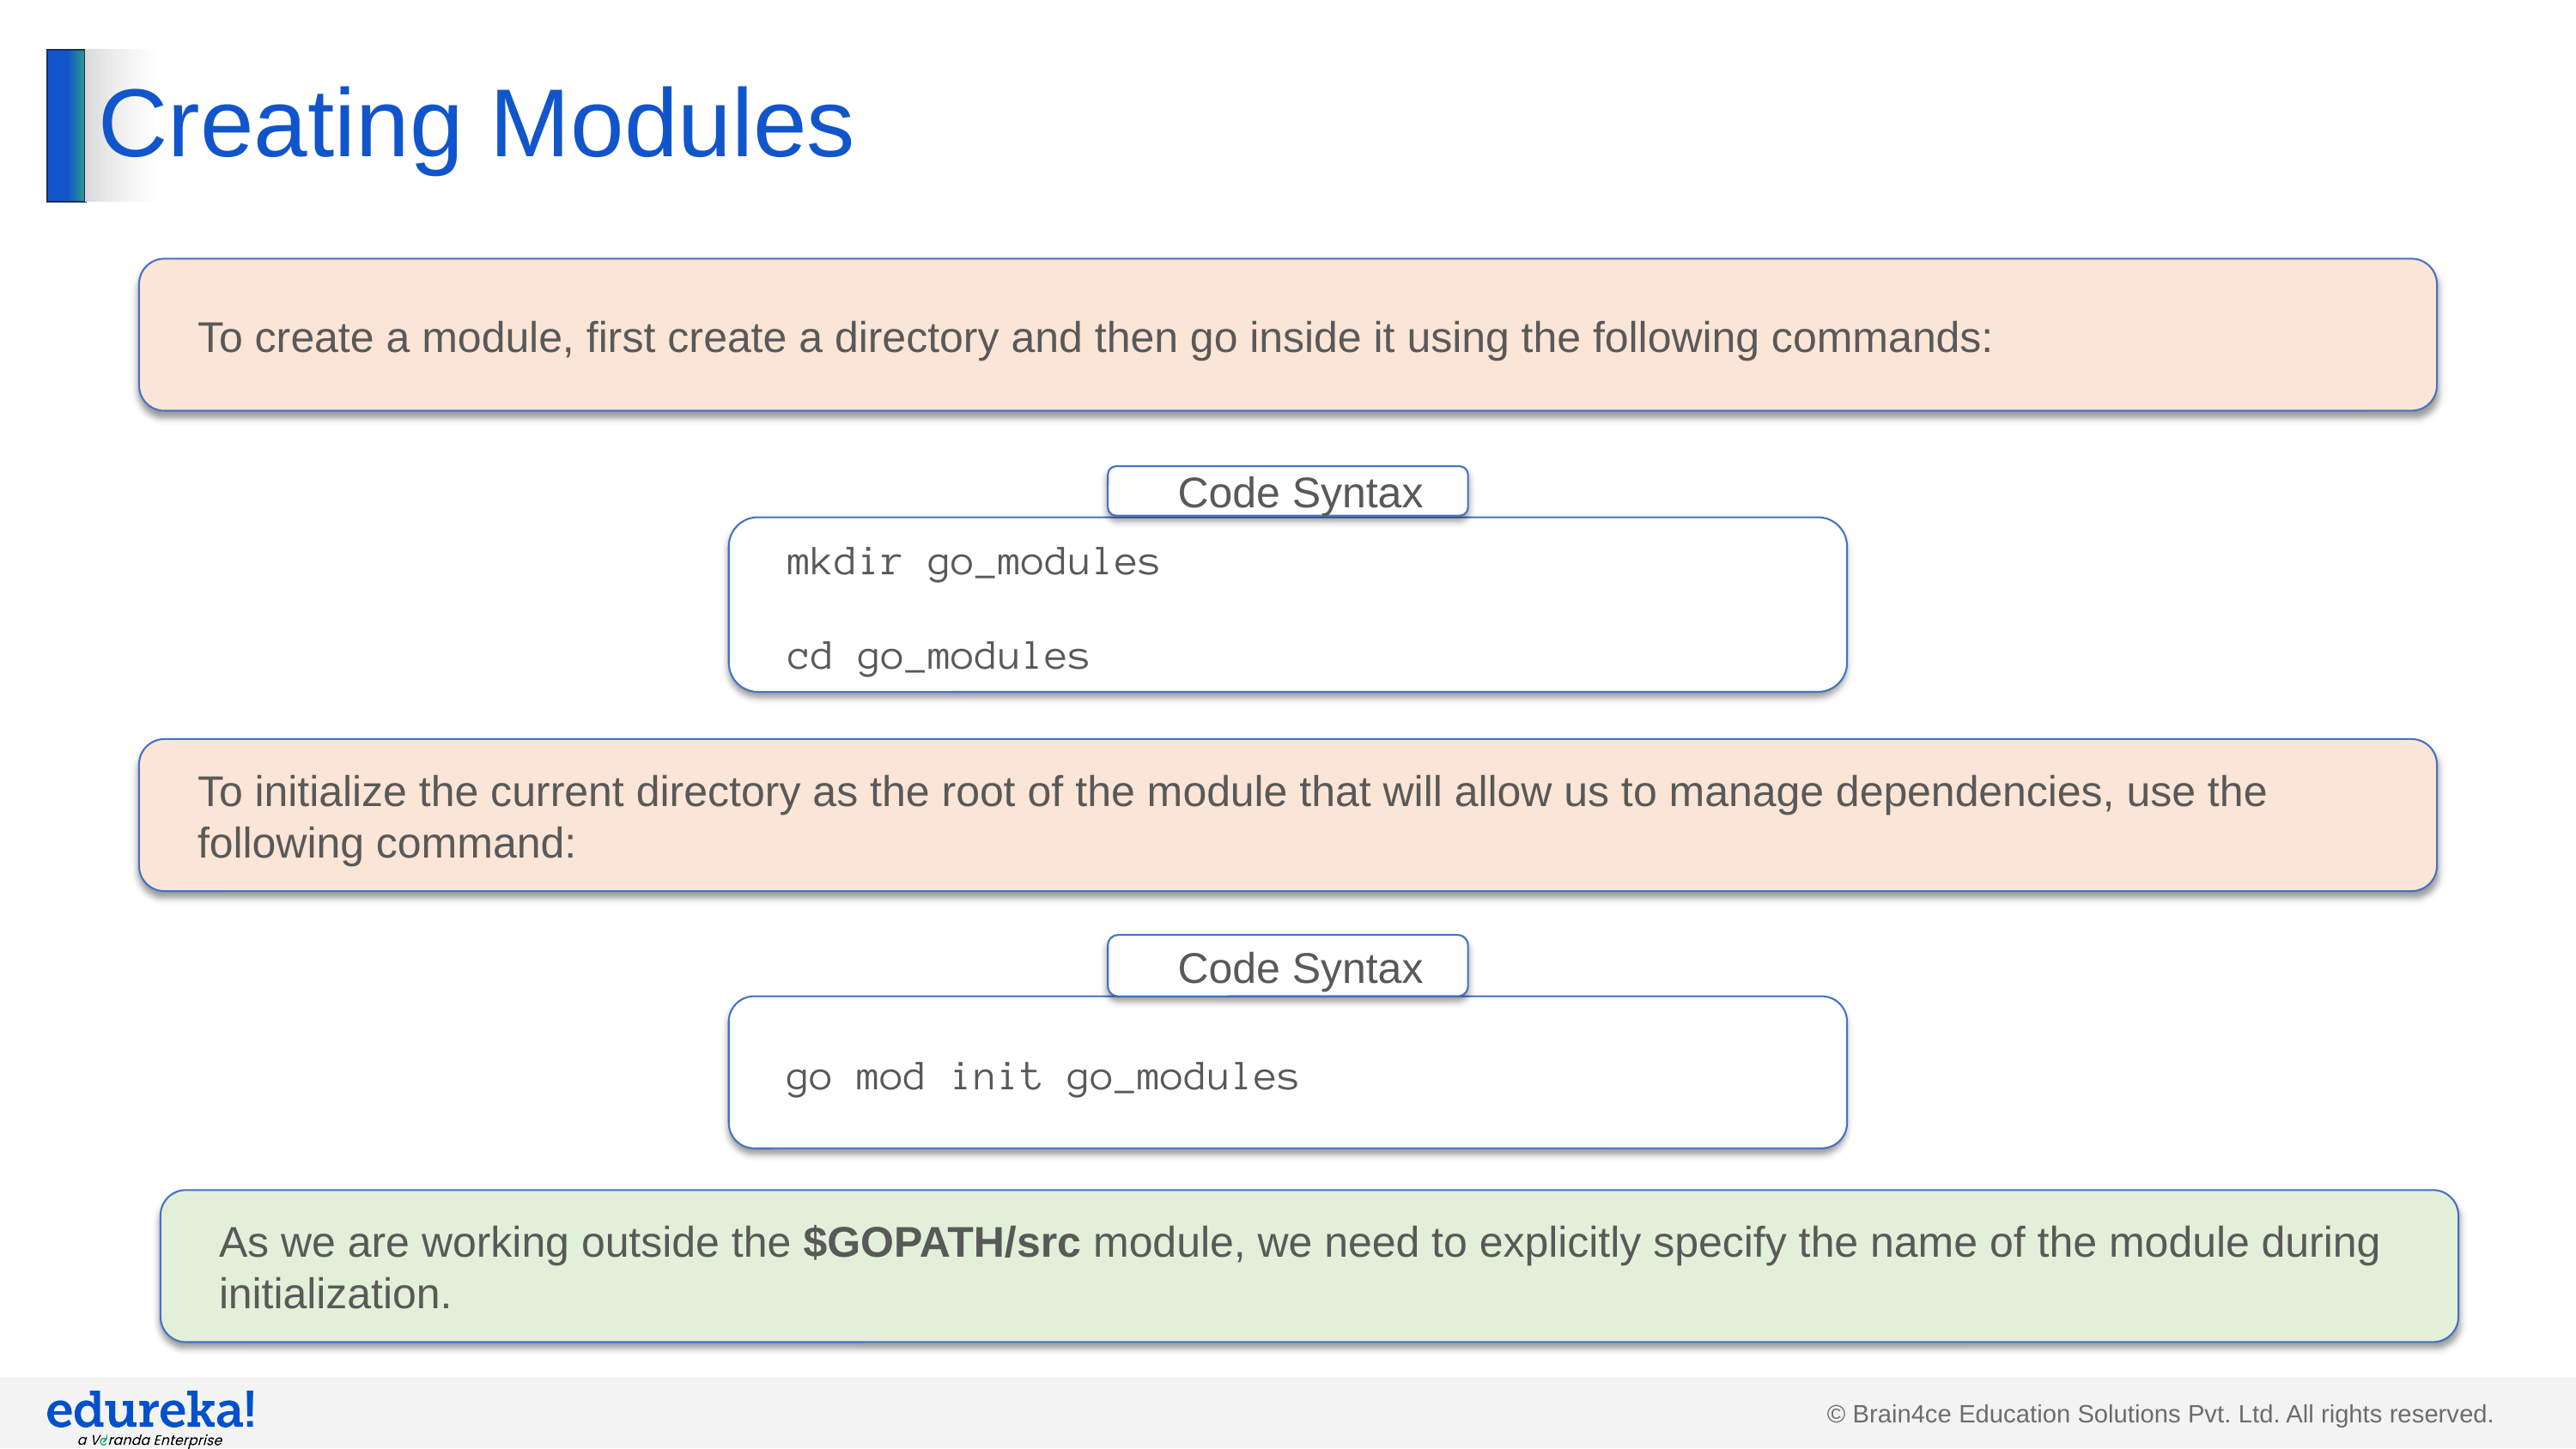

# Creating Modules
To create a module, first create a directory and then go inside it using the following commands:
Code Syntax
mkdir go_modules
cd go_modules
To initialize the current directory as the root of the module that will allow us to manage dependencies, use the following command:
Code Syntax
go mod init go_modules
As we are working outside the $GOPATH/src module, we need to explicitly specify the name of the module during initialization.